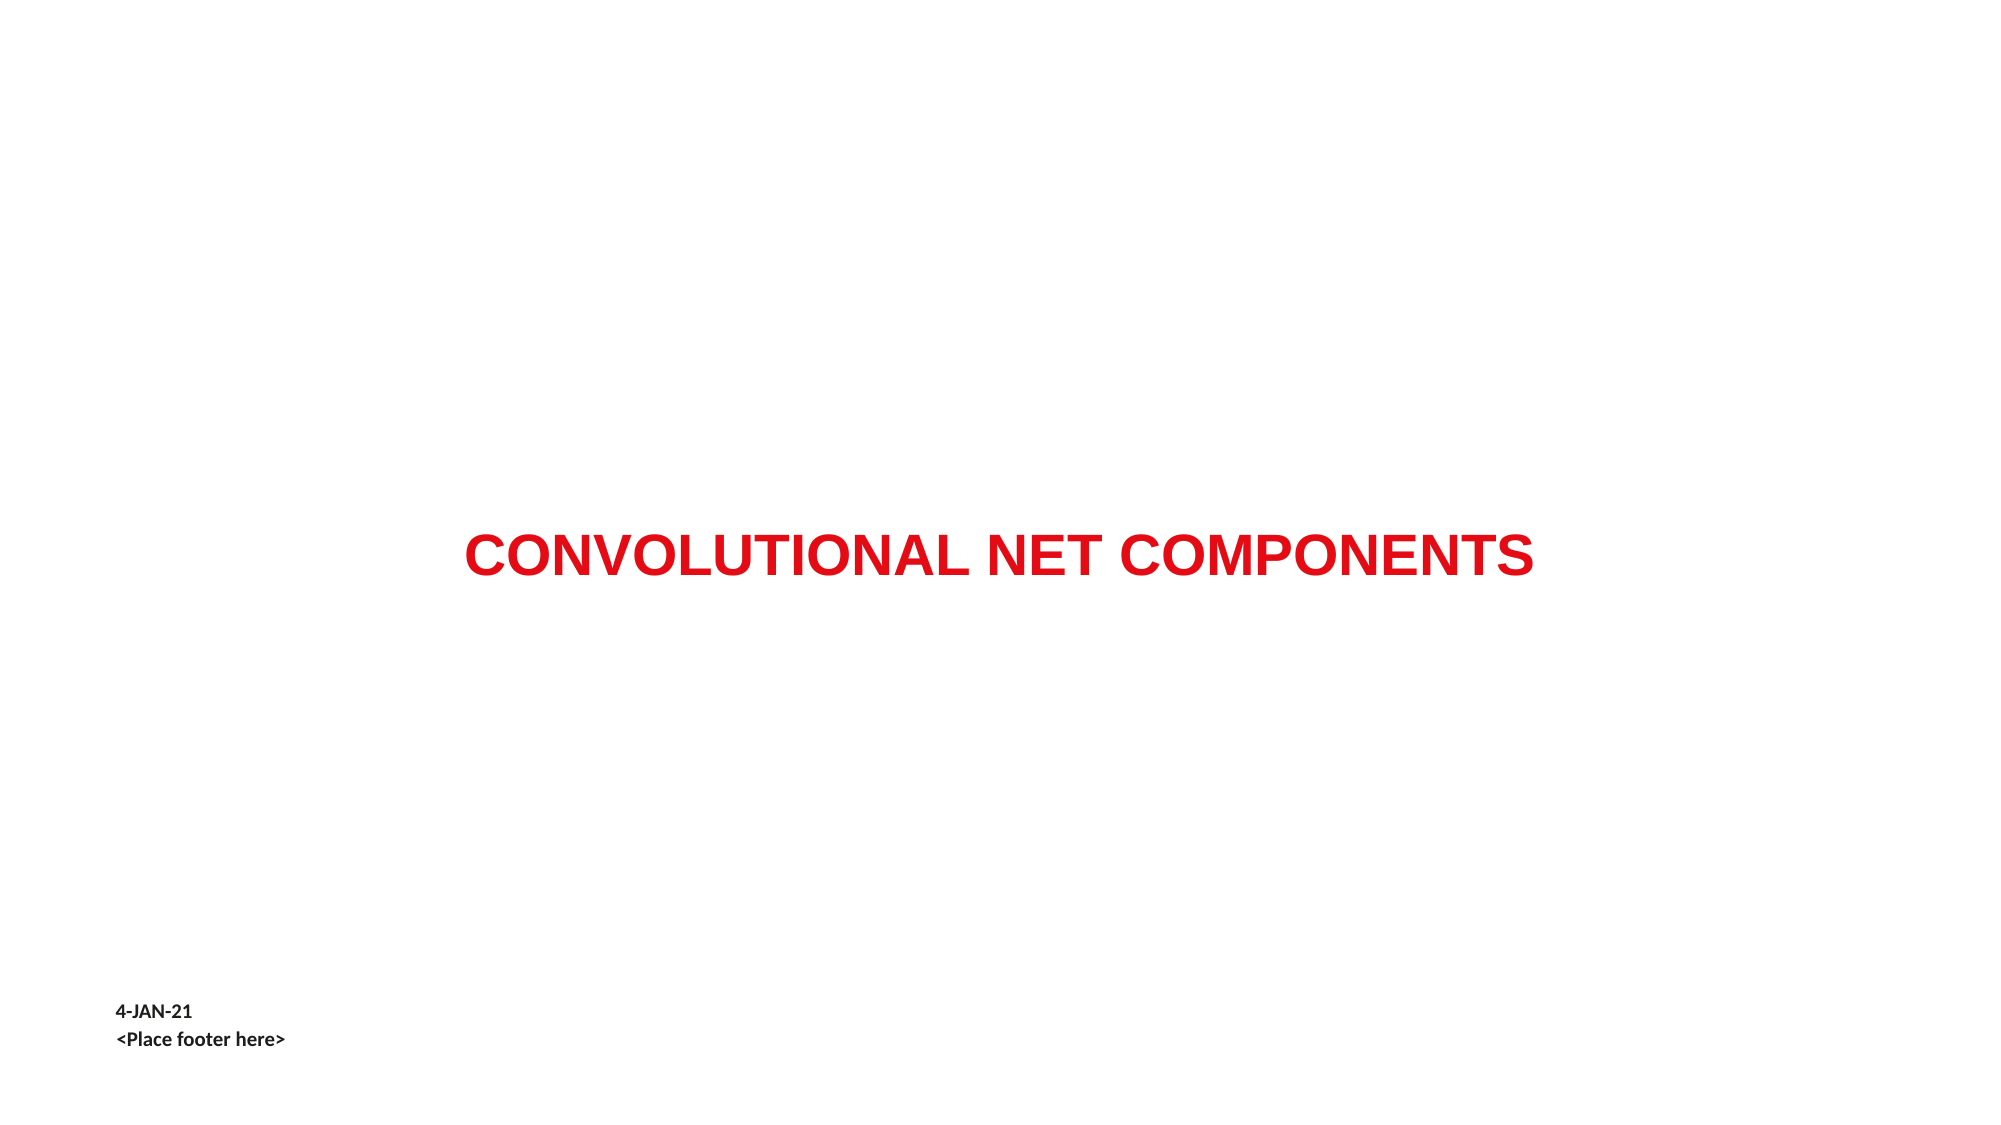

# convolutional net components
4-Jan-21
<Place footer here>
7